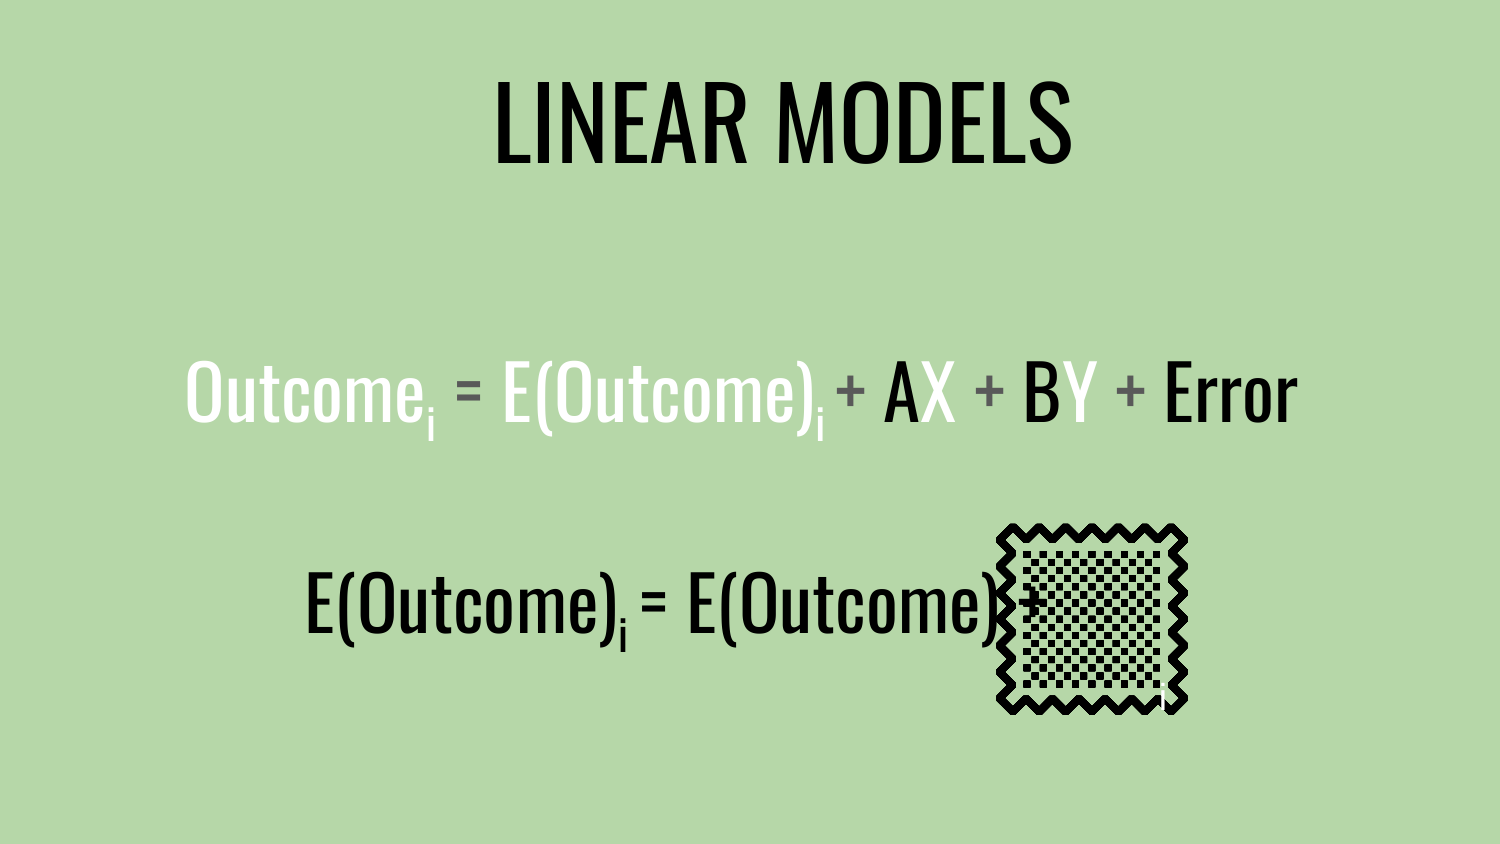

LINEAR MODELS
Outcomei = E(Outcome)i + AX + BY + Error
🧍🏼
E(Outcome)i = E(Outcome) +
i